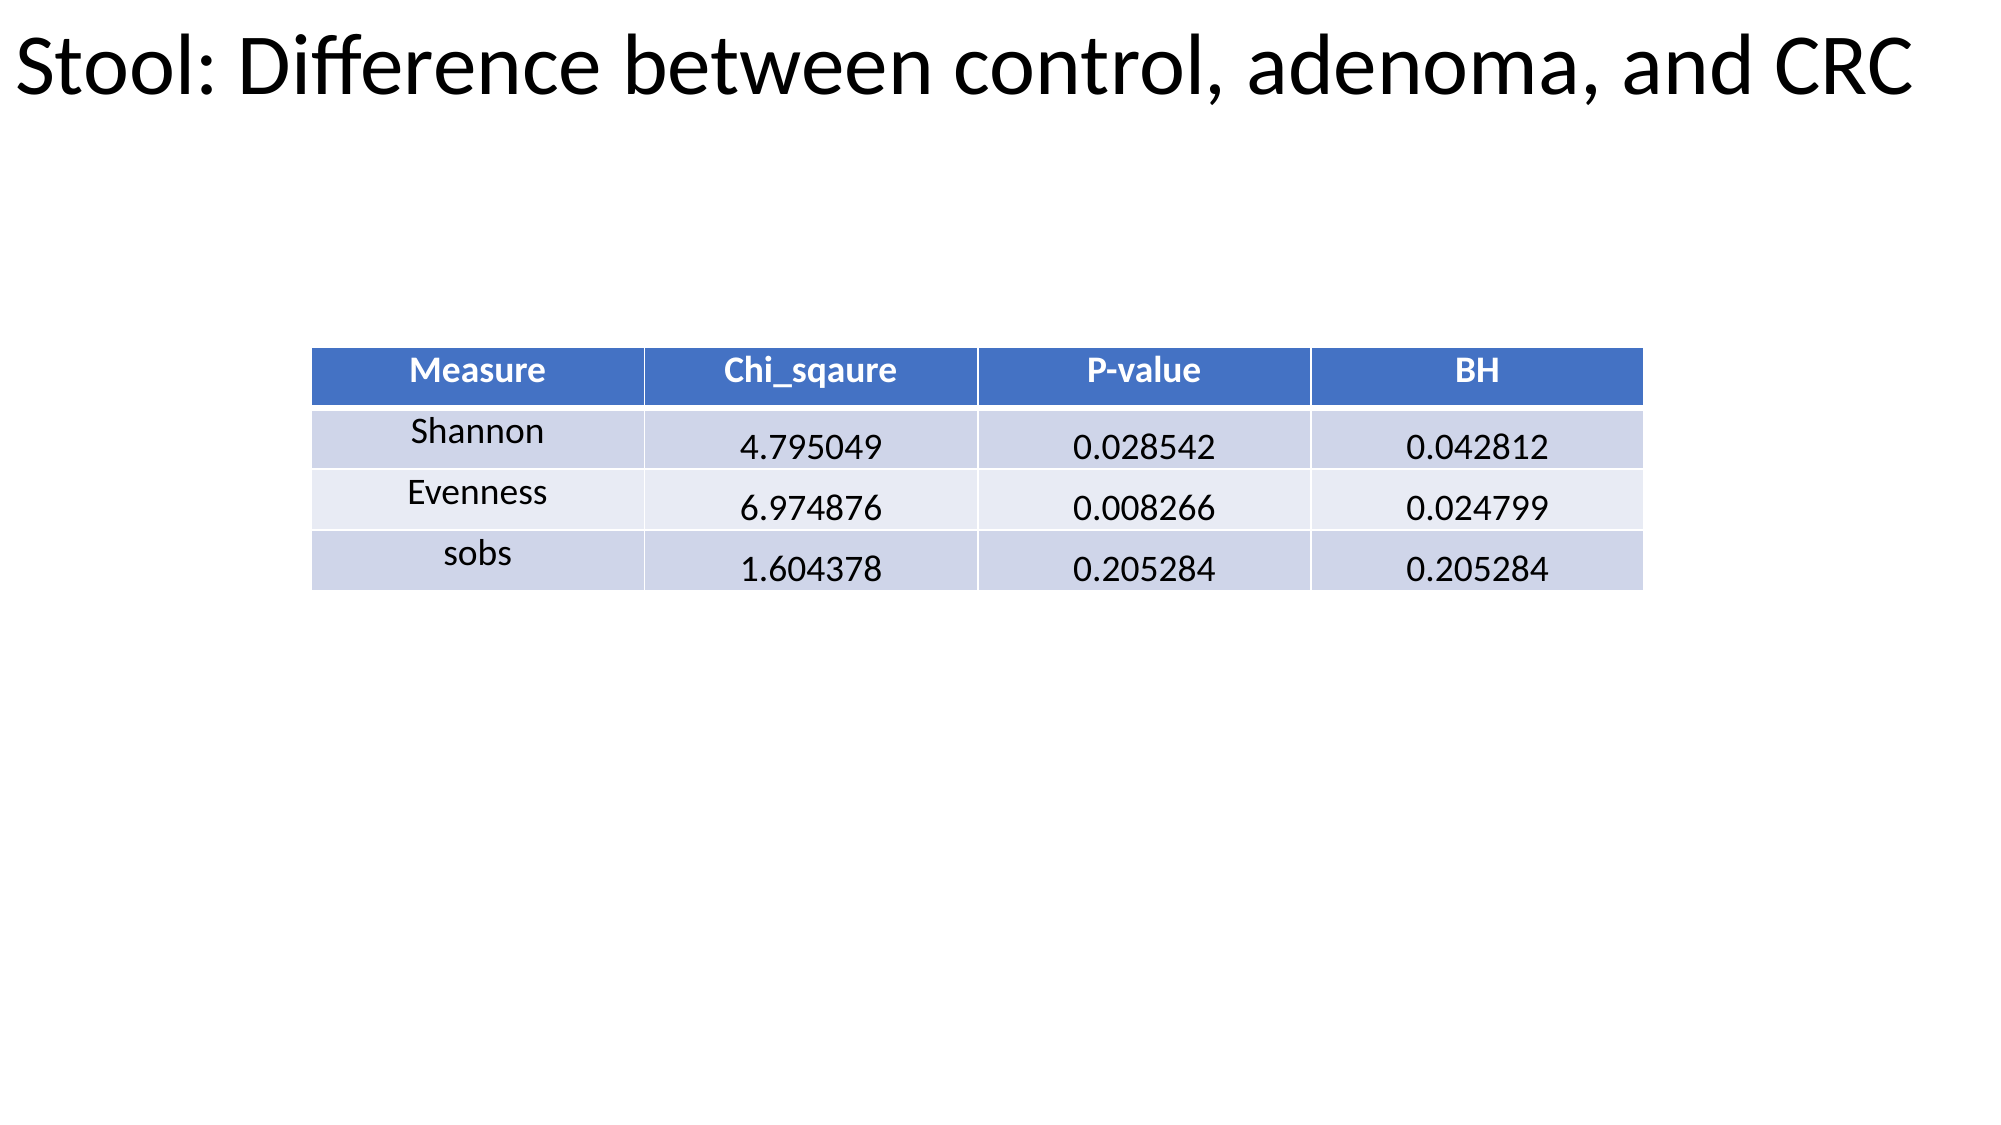

# Stool: Difference between control, adenoma, and CRC
| Measure | Chi\_sqaure | P-value | BH |
| --- | --- | --- | --- |
| Shannon | 4.795049 | 0.028542 | 0.042812 |
| Evenness | 6.974876 | 0.008266 | 0.024799 |
| sobs | 1.604378 | 0.205284 | 0.205284 |